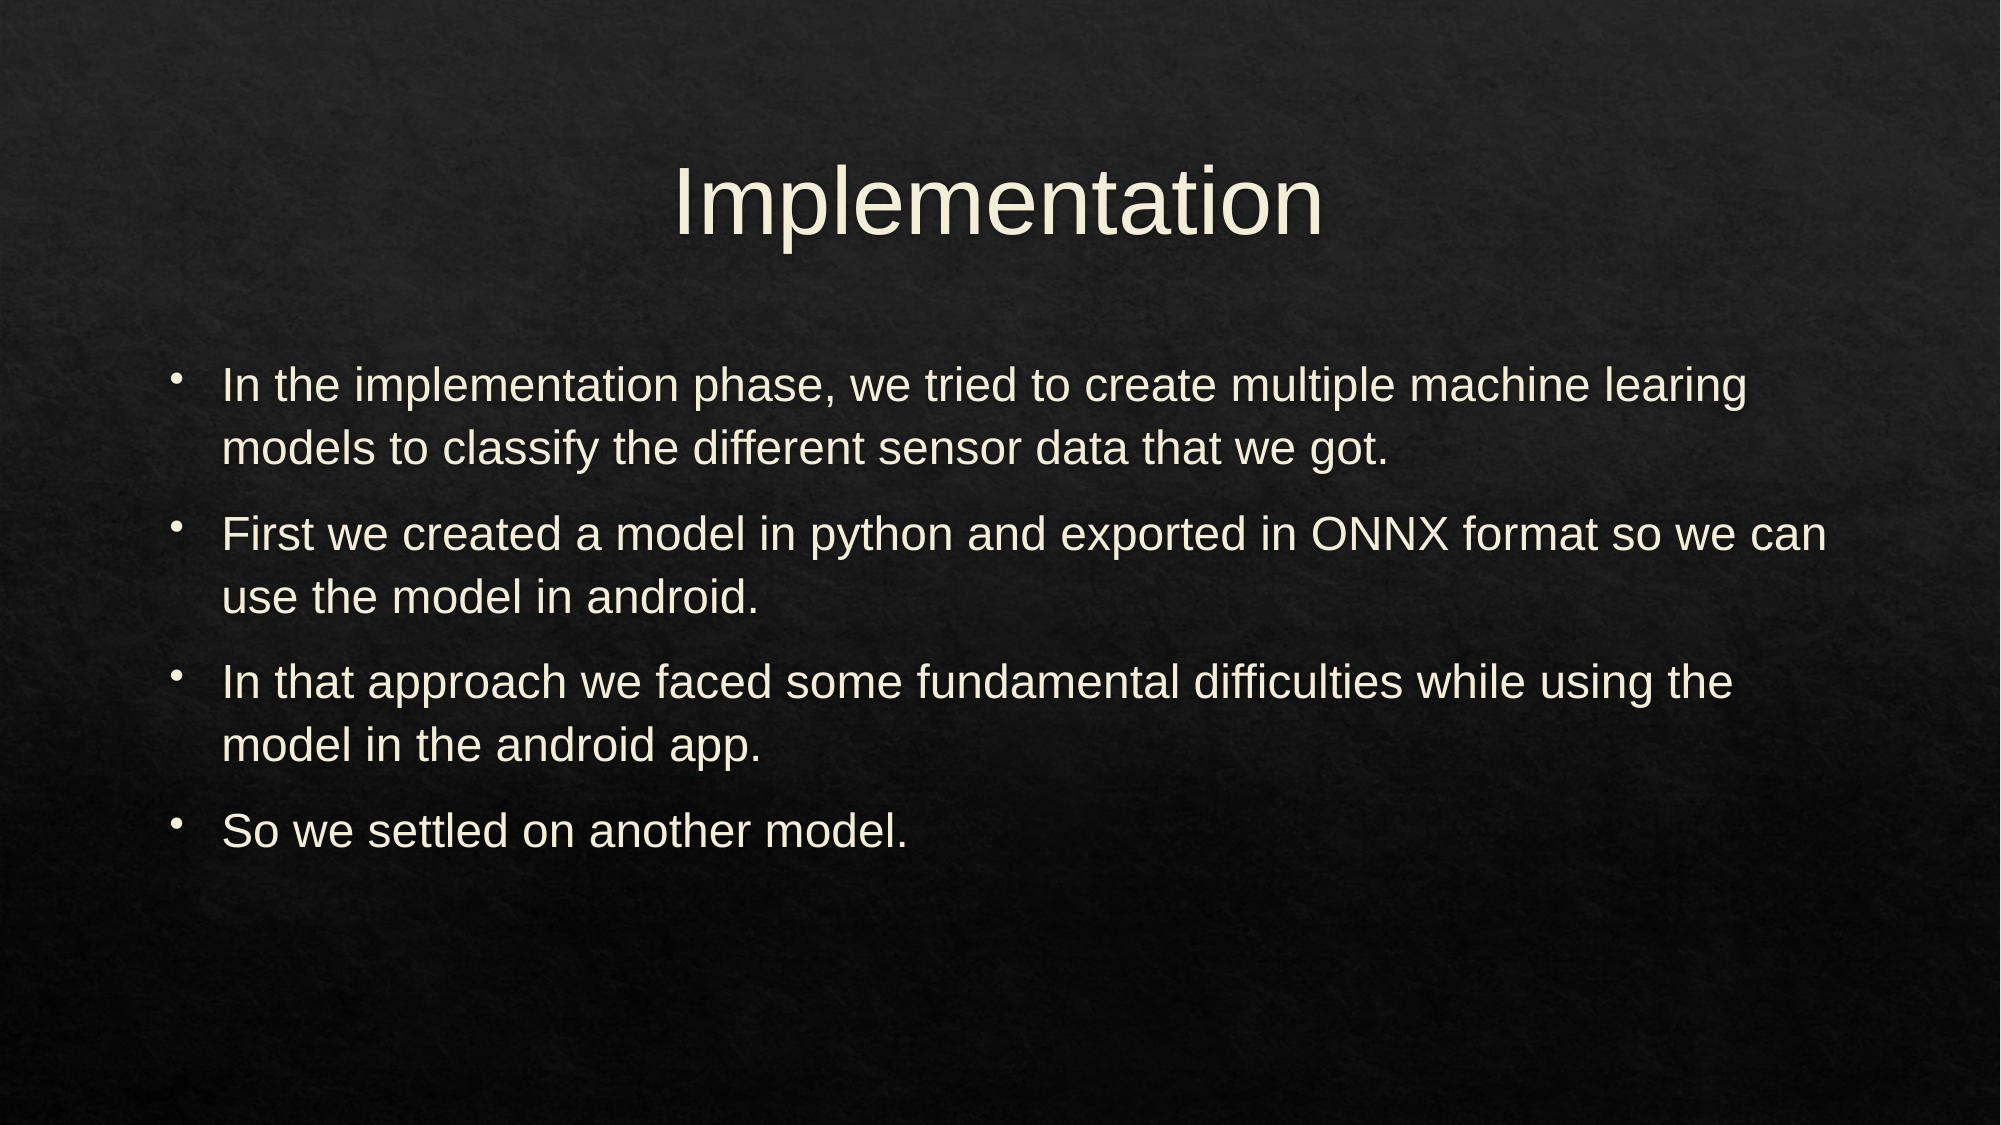

# Implementation
In the implementation phase, we tried to create multiple machine learing models to classify the different sensor data that we got.
First we created a model in python and exported in ONNX format so we can use the model in android.
In that approach we faced some fundamental difficulties while using the model in the android app.
So we settled on another model.